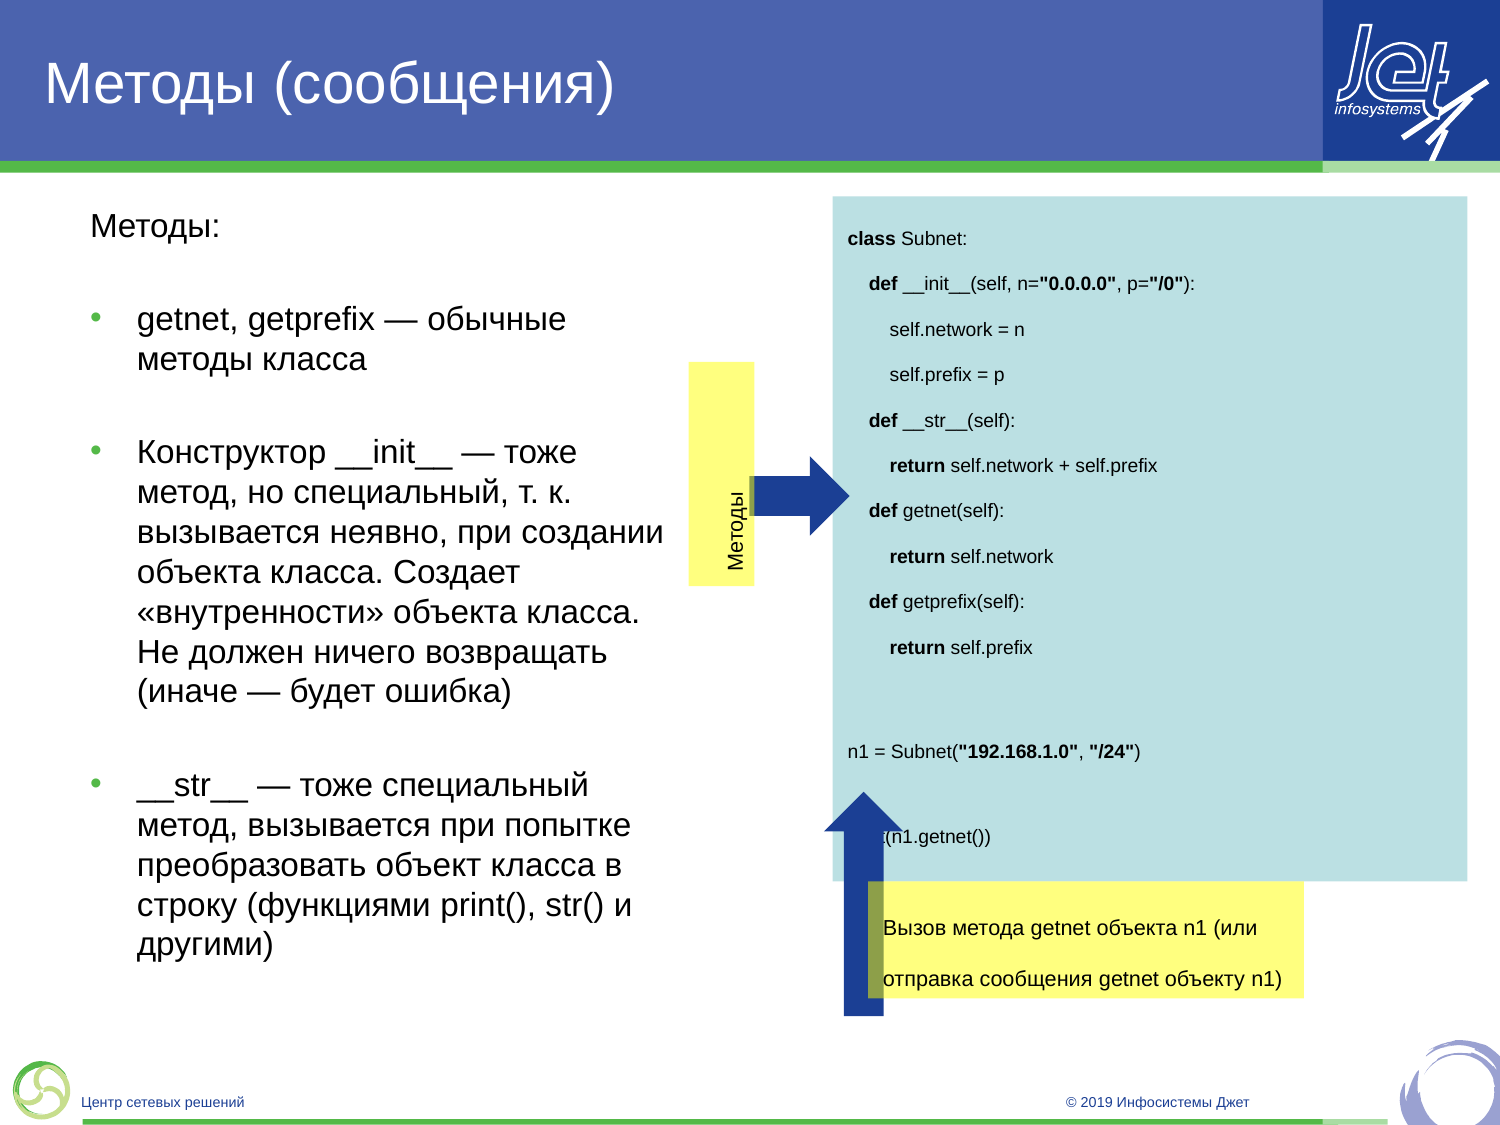

# Методы (сообщения)
Методы:

getnet, getprefix — обычные методы класса

Конструктор __init__ — тоже метод, но специальный, т. к. вызывается неявно, при создании объекта класса. Создает «внутренности» объекта класса. Не должен ничего возвращать (иначе — будет ошибка)

__str__ — тоже специальный метод, вызывается при попытке преобразовать объект класса в строку (функциями print(), str() и другими)

class Subnet:
    def __init__(self, n="0.0.0.0", p="/0"):
        self.network = n
        self.prefix = p
    def __str__(self):
        return self.network + self.prefix
    def getnet(self):
        return self.network
    def getprefix(self):
        return self.prefix

n1 = Subnet("192.168.1.0", "/24")
print(n1.getnet())
Методы

Вызов метода getnet объекта n1 (или отправка сообщения getnet объекту n1)